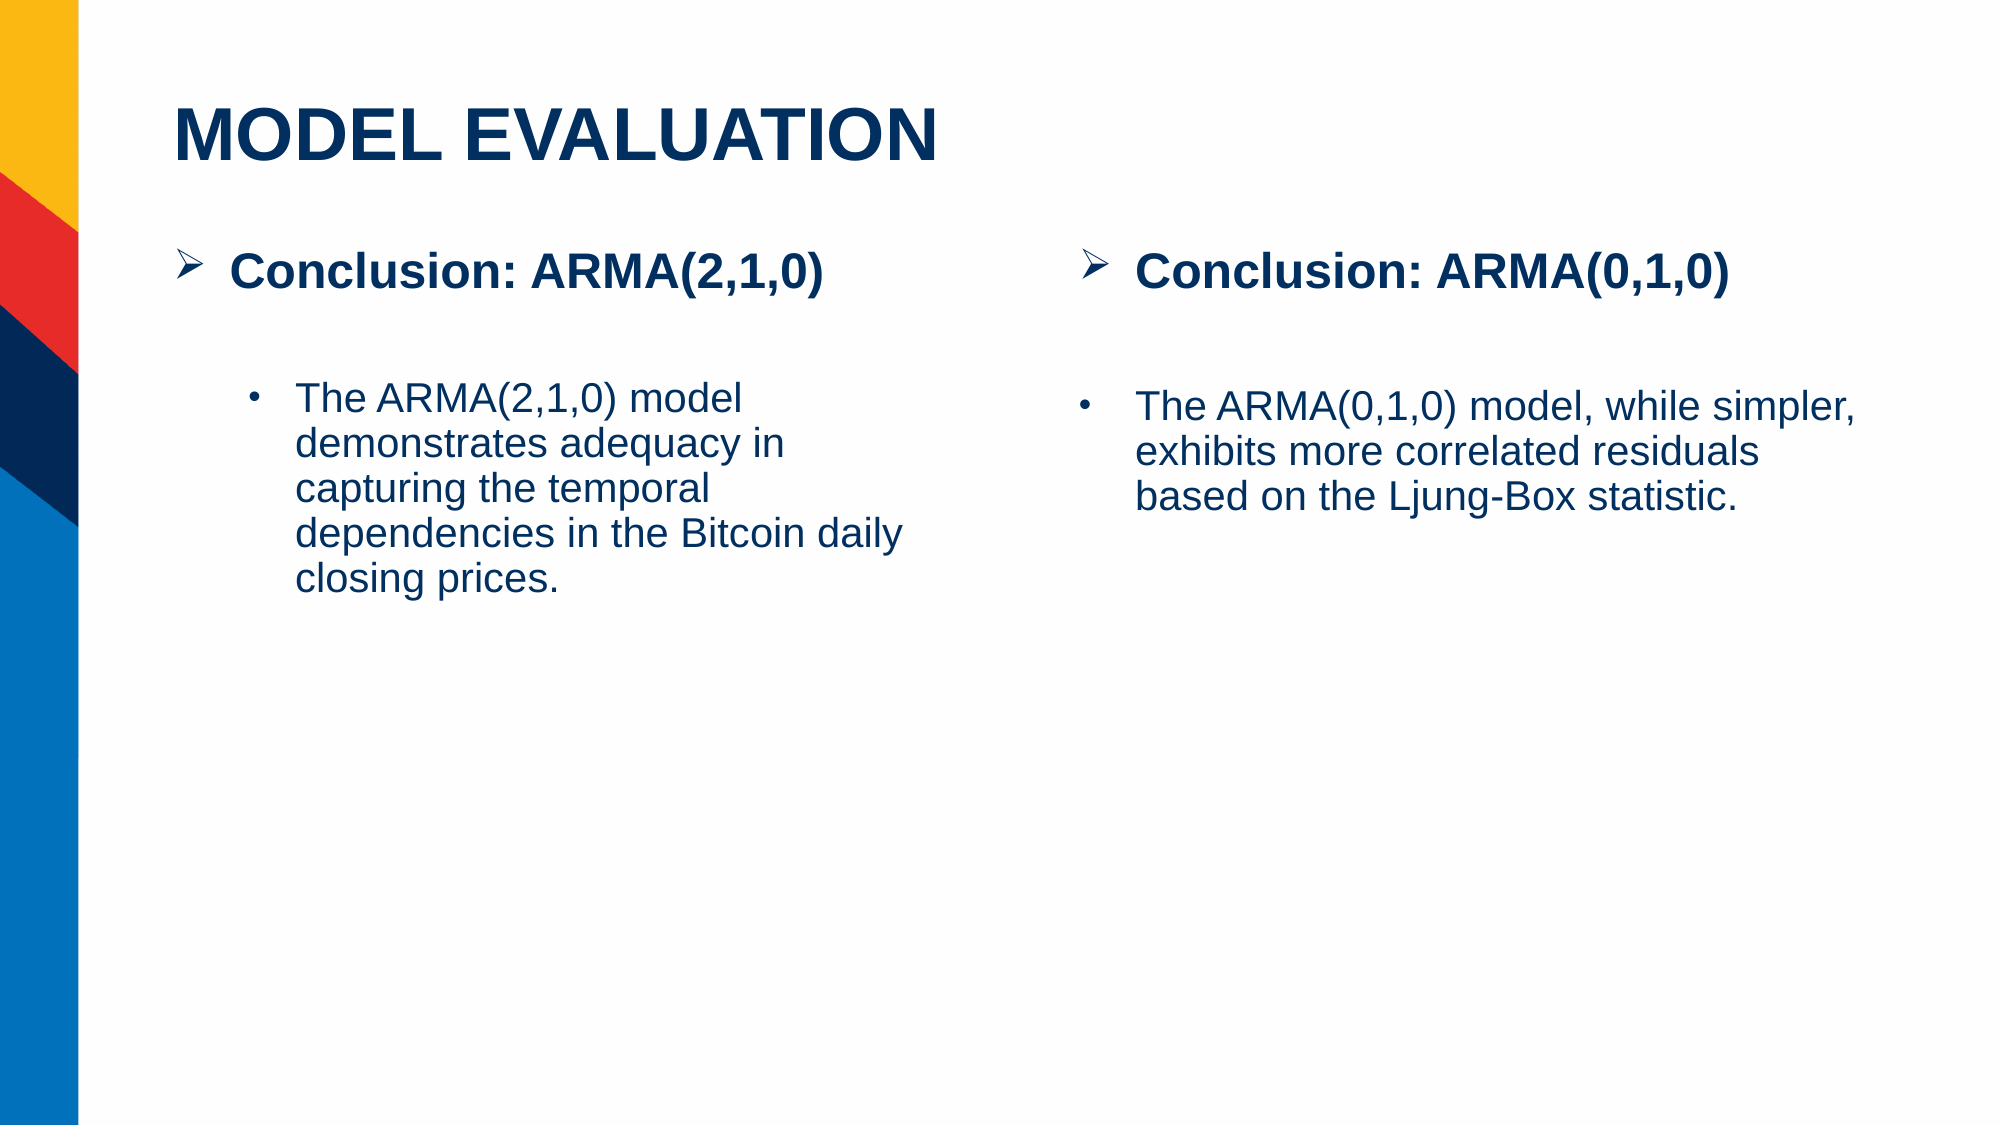

# Model Evaluation
Conclusion: ARMA(2,1,0)

The ARMA(2,1,0) model demonstrates adequacy in capturing the temporal dependencies in the Bitcoin daily closing prices.

Conclusion: ARMA(0,1,0)

The ARMA(0,1,0) model, while simpler, exhibits more correlated residuals based on the Ljung-Box statistic.